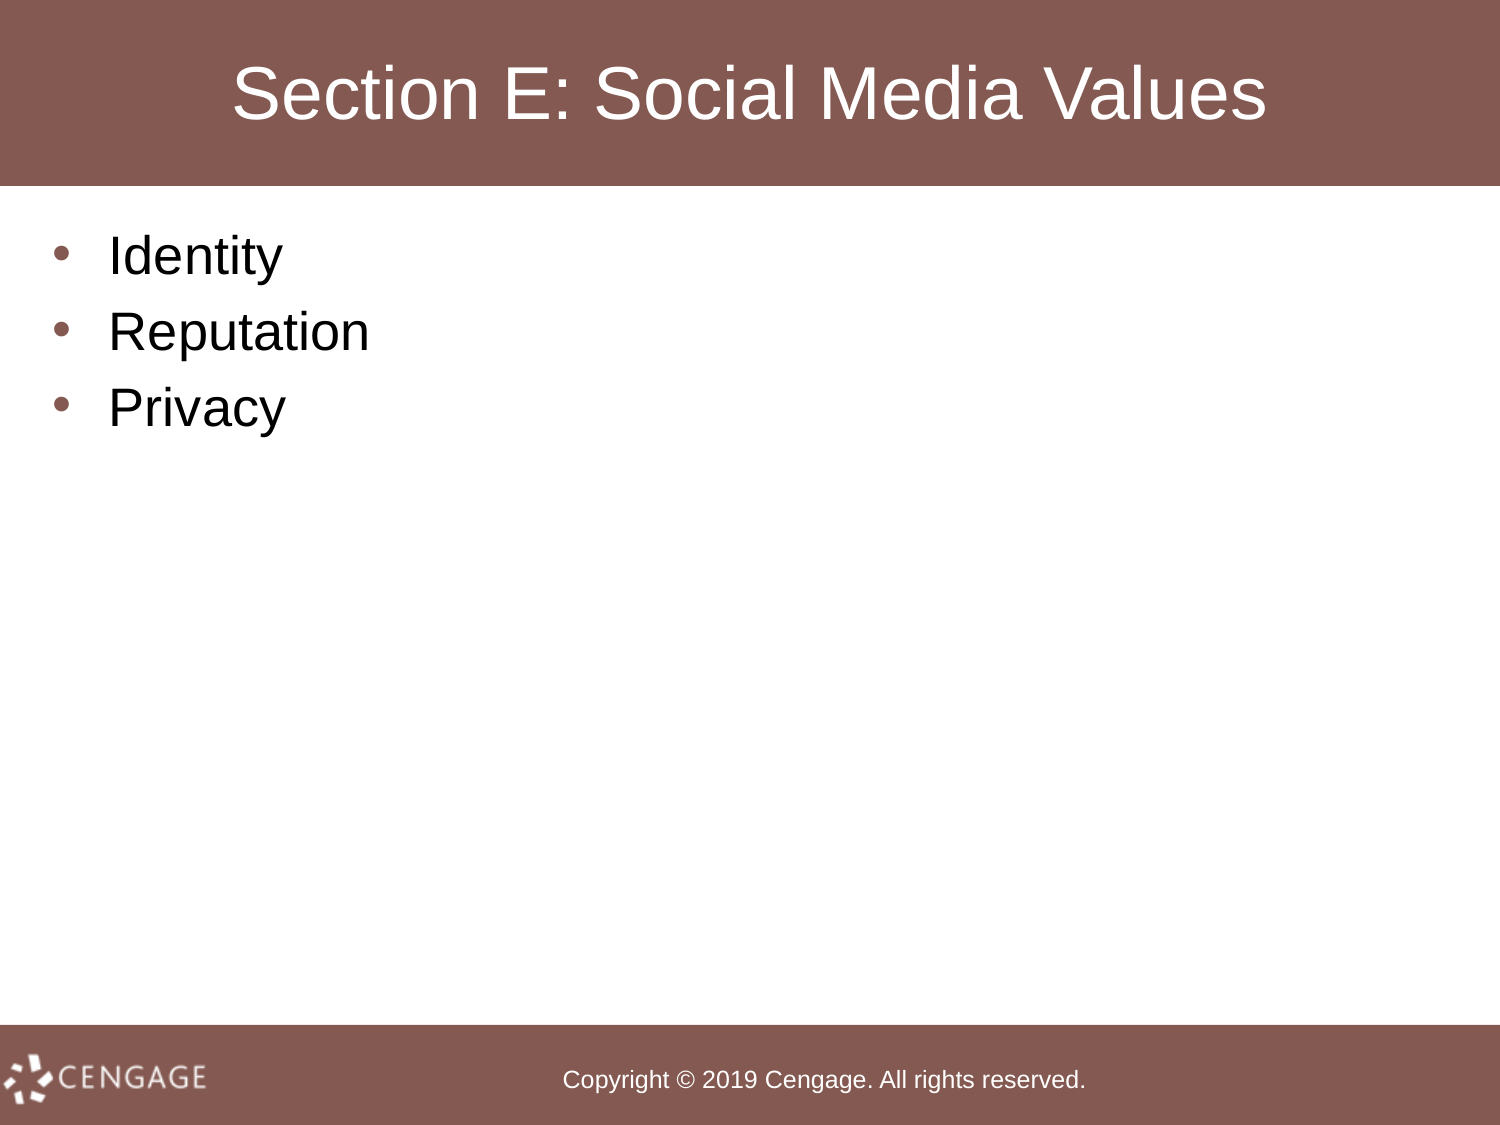

# Section E: Social Media Values
Identity
Reputation
Privacy